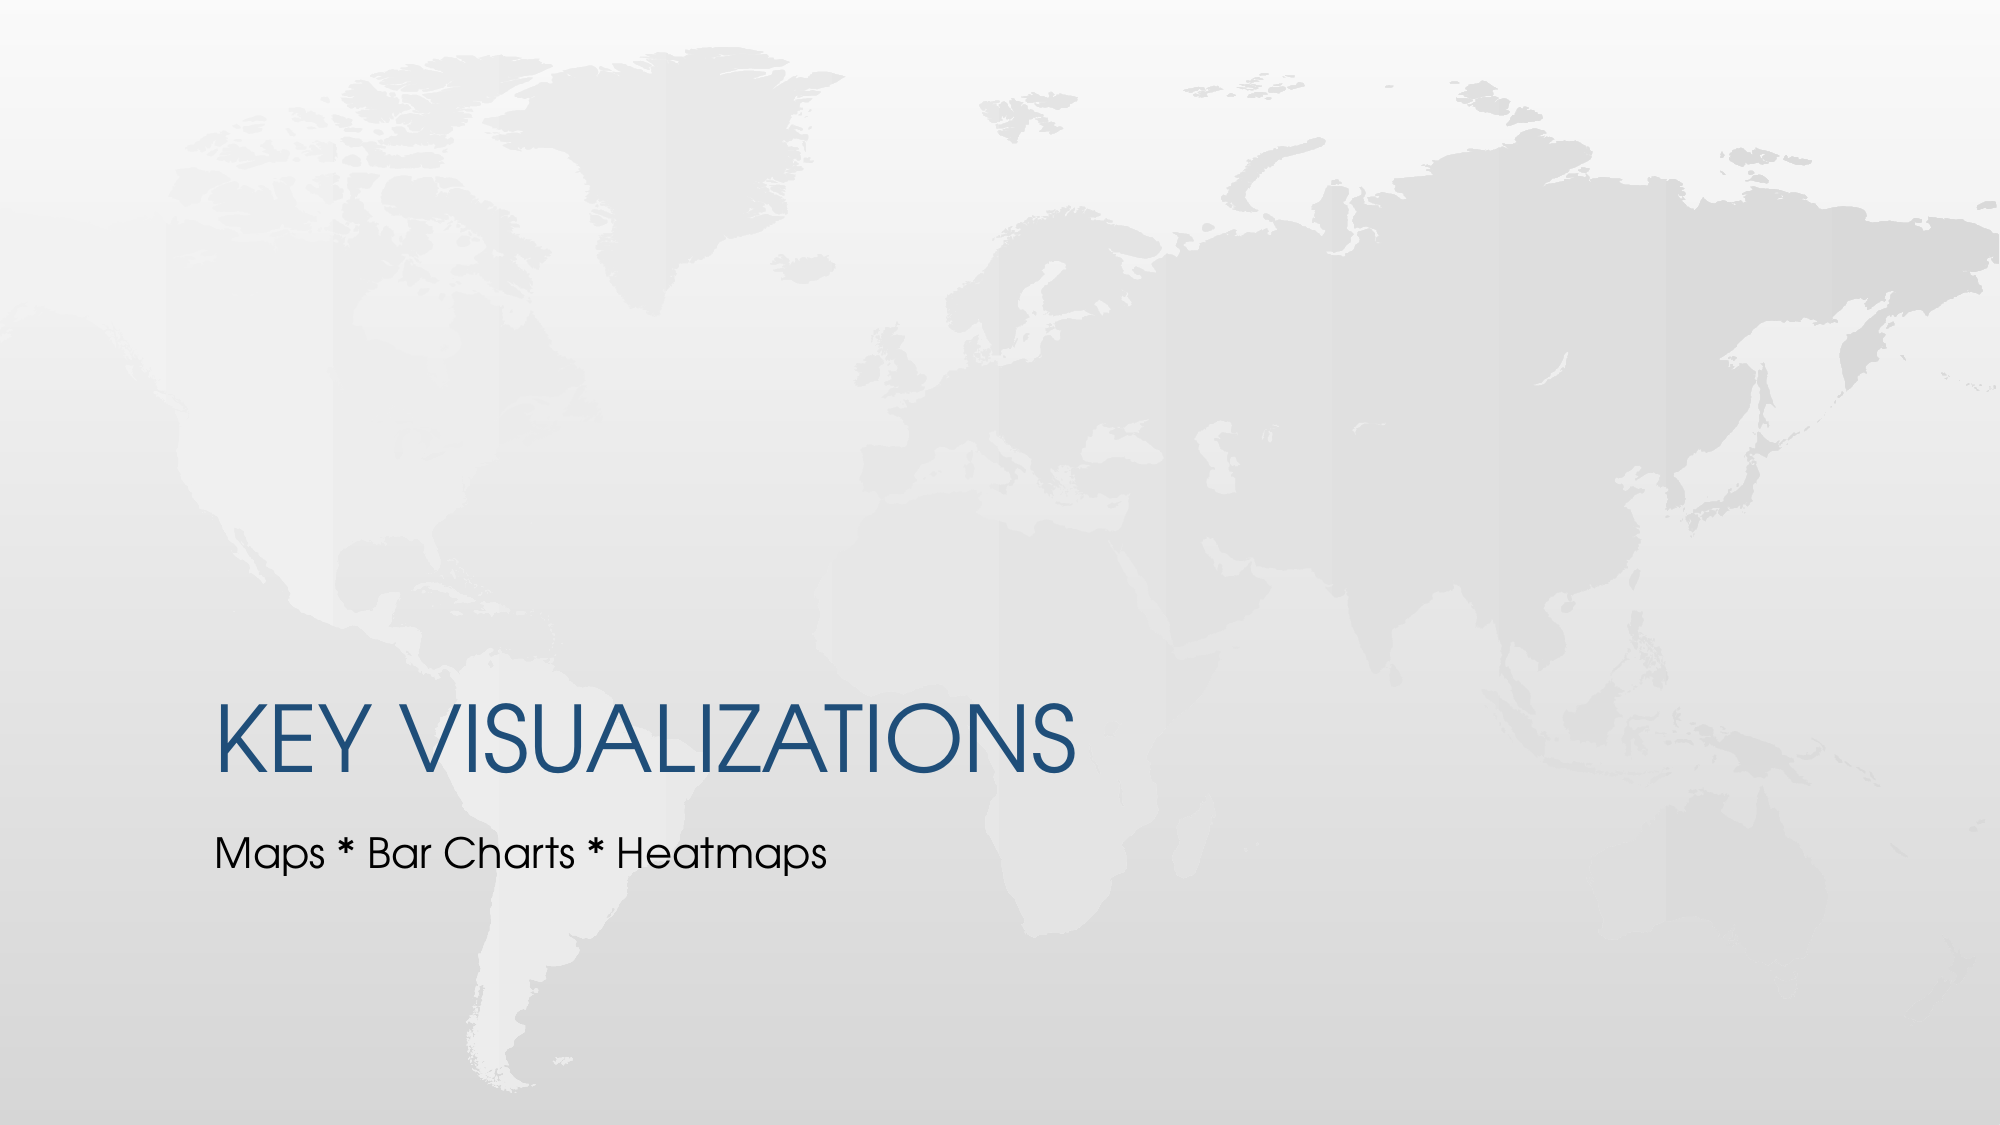

# Key Visualizations
Maps * Bar Charts * Heatmaps